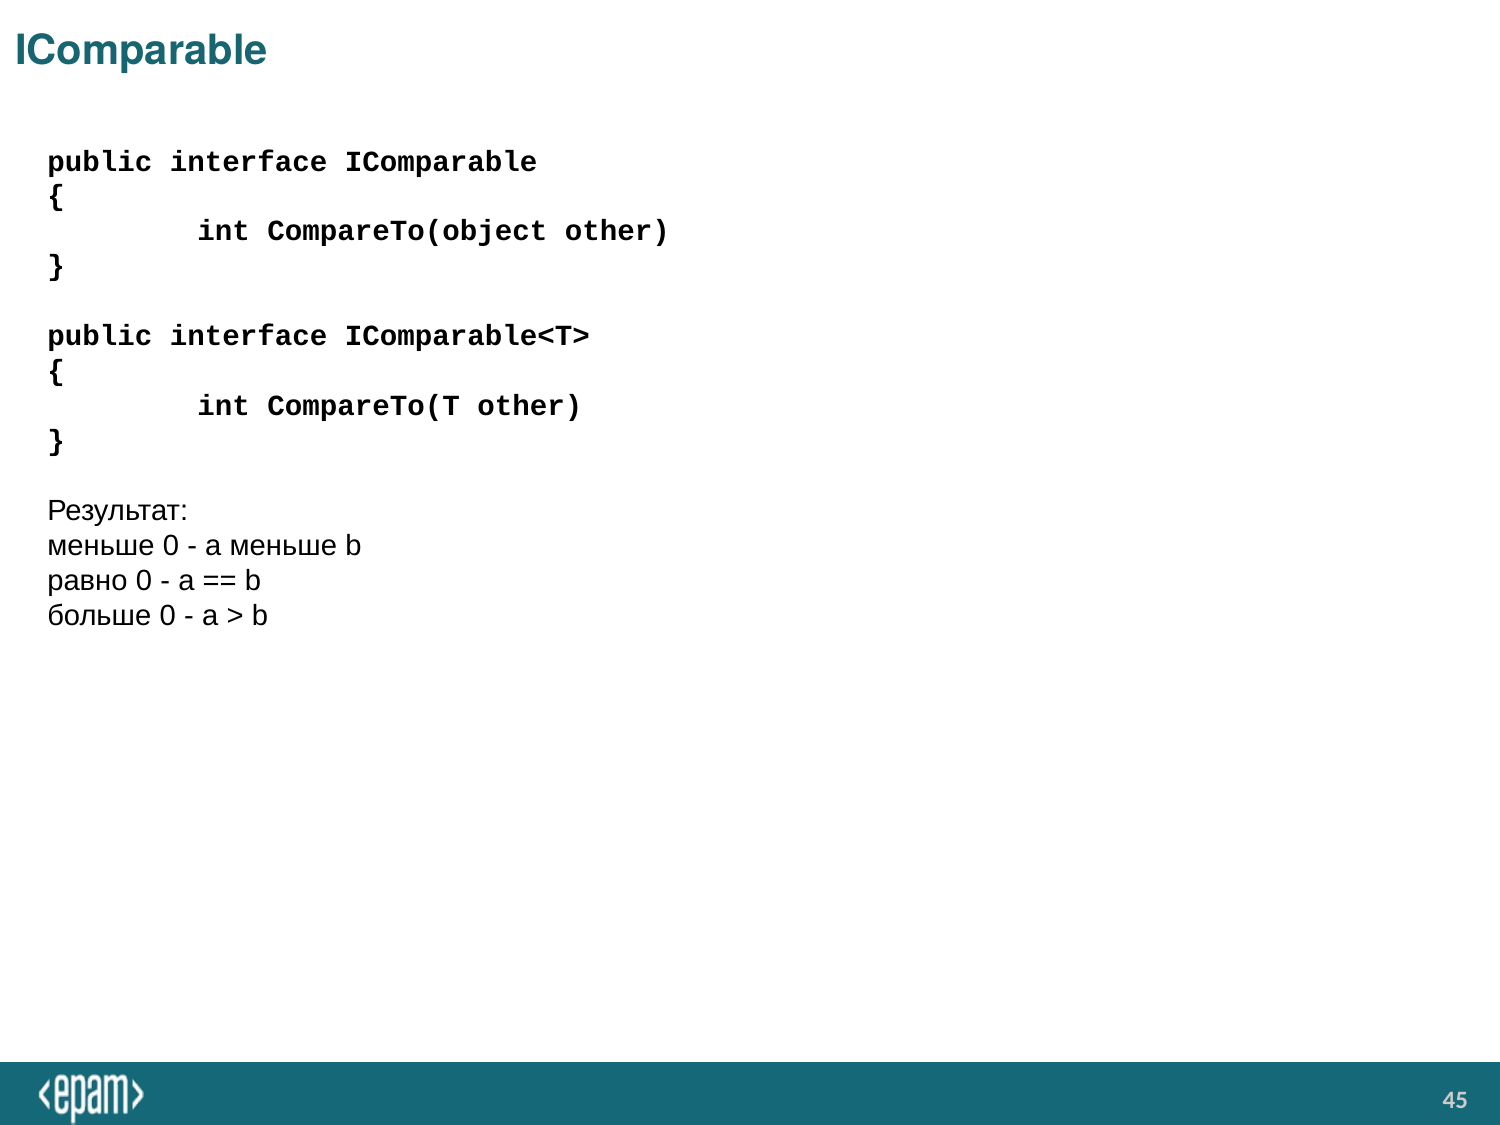

# IComparable
public interface IComparable
{
	int CompareTo(object other)
}

public interface IComparable<T>
{
	int CompareTo(T other)
}

Результат:
меньше 0 - а меньше b
равно 0 - a == b
больше 0 - a > b